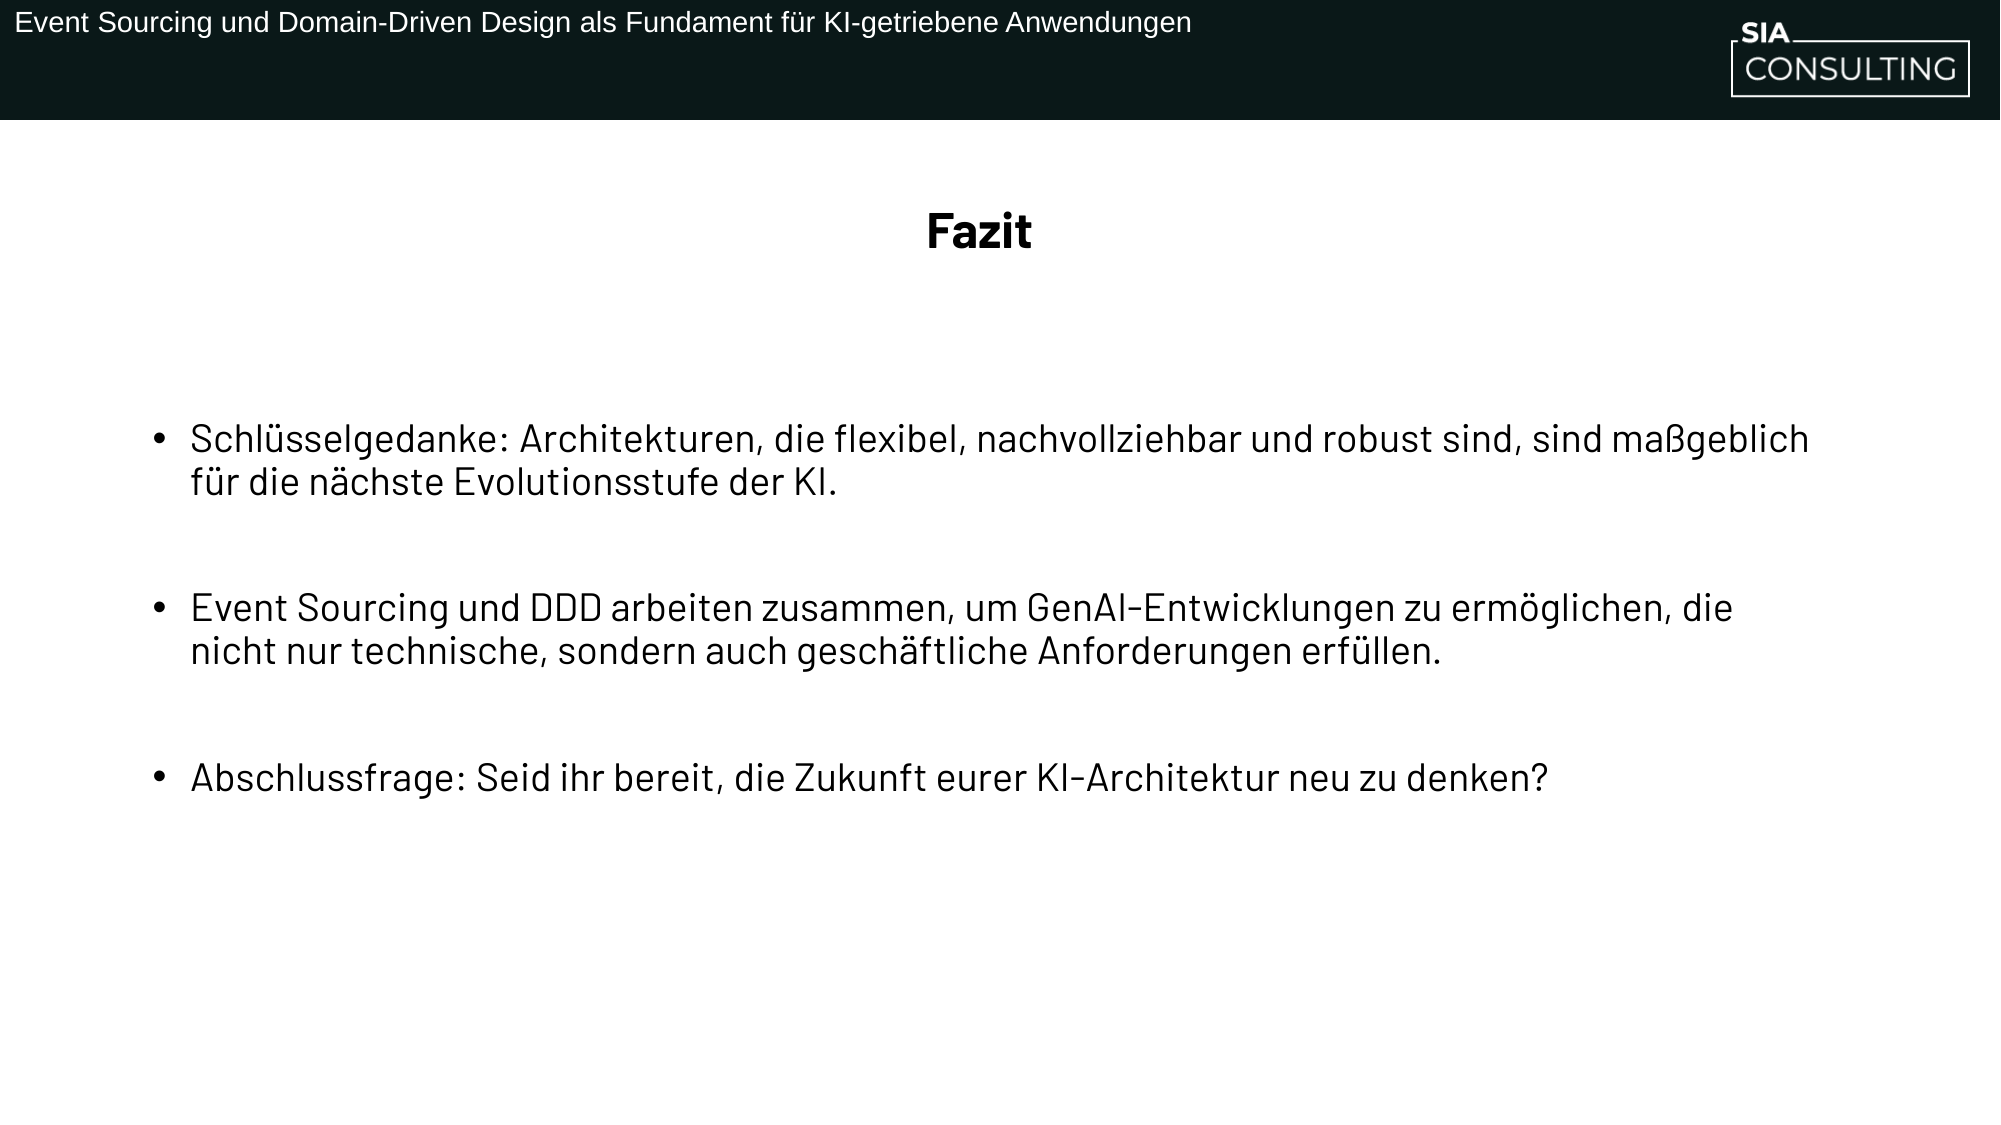

Fazit
Schlüsselgedanke: Architekturen, die flexibel, nachvollziehbar und robust sind, sind maßgeblich für die nächste Evolutionsstufe der KI.

Event Sourcing und DDD arbeiten zusammen, um GenAI-Entwicklungen zu ermöglichen, die nicht nur technische, sondern auch geschäftliche Anforderungen erfüllen.

Abschlussfrage: Seid ihr bereit, die Zukunft eurer KI-Architektur neu zu denken?